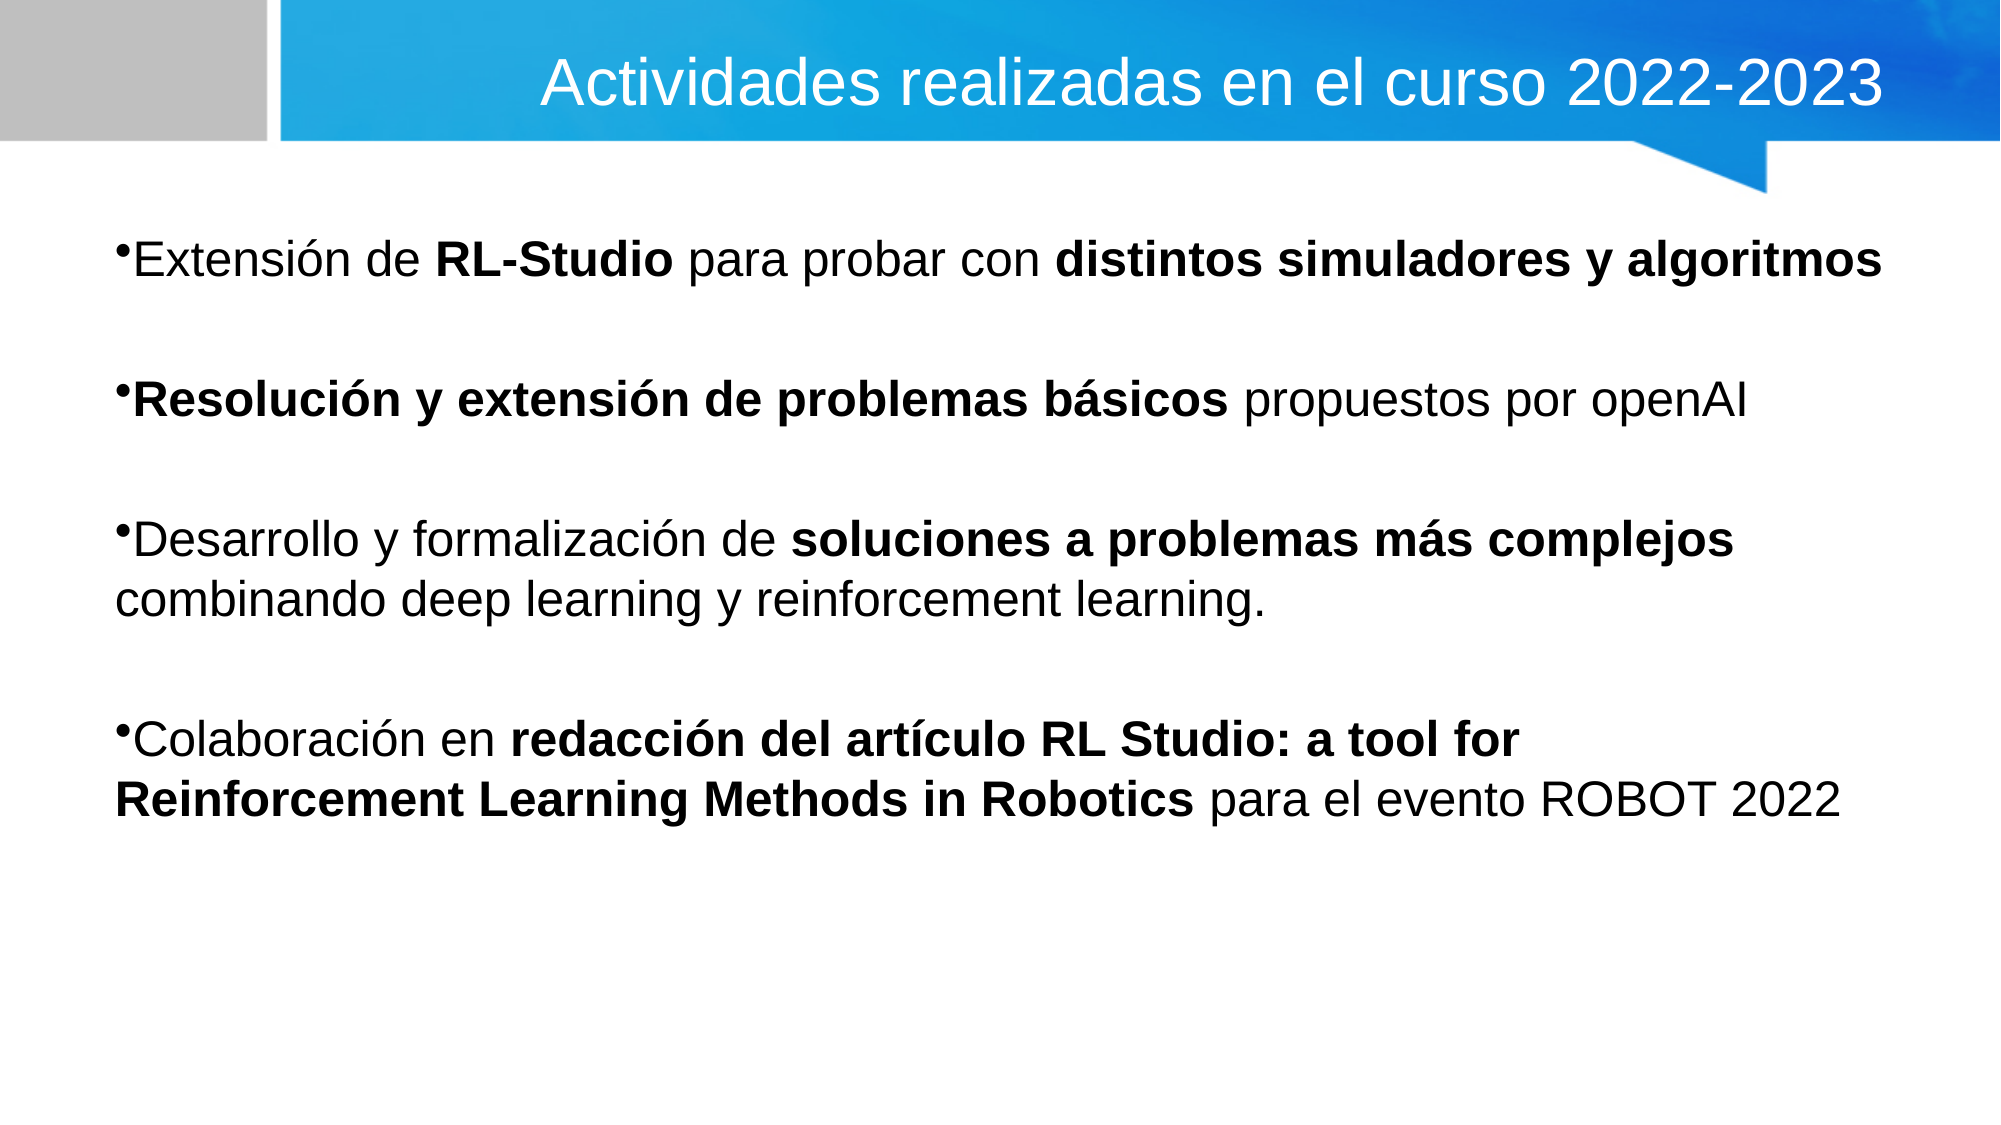

# Actividades realizadas en el curso 2022-2023
Extensión de RL-Studio para probar con distintos simuladores y algoritmos

Resolución y extensión de problemas básicos propuestos por openAI

Desarrollo y formalización de soluciones a problemas más complejos combinando deep learning y reinforcement learning.

Colaboración en redacción del artículo RL Studio: a tool for Reinforcement Learning Methods in Robotics para el evento ROBOT 2022